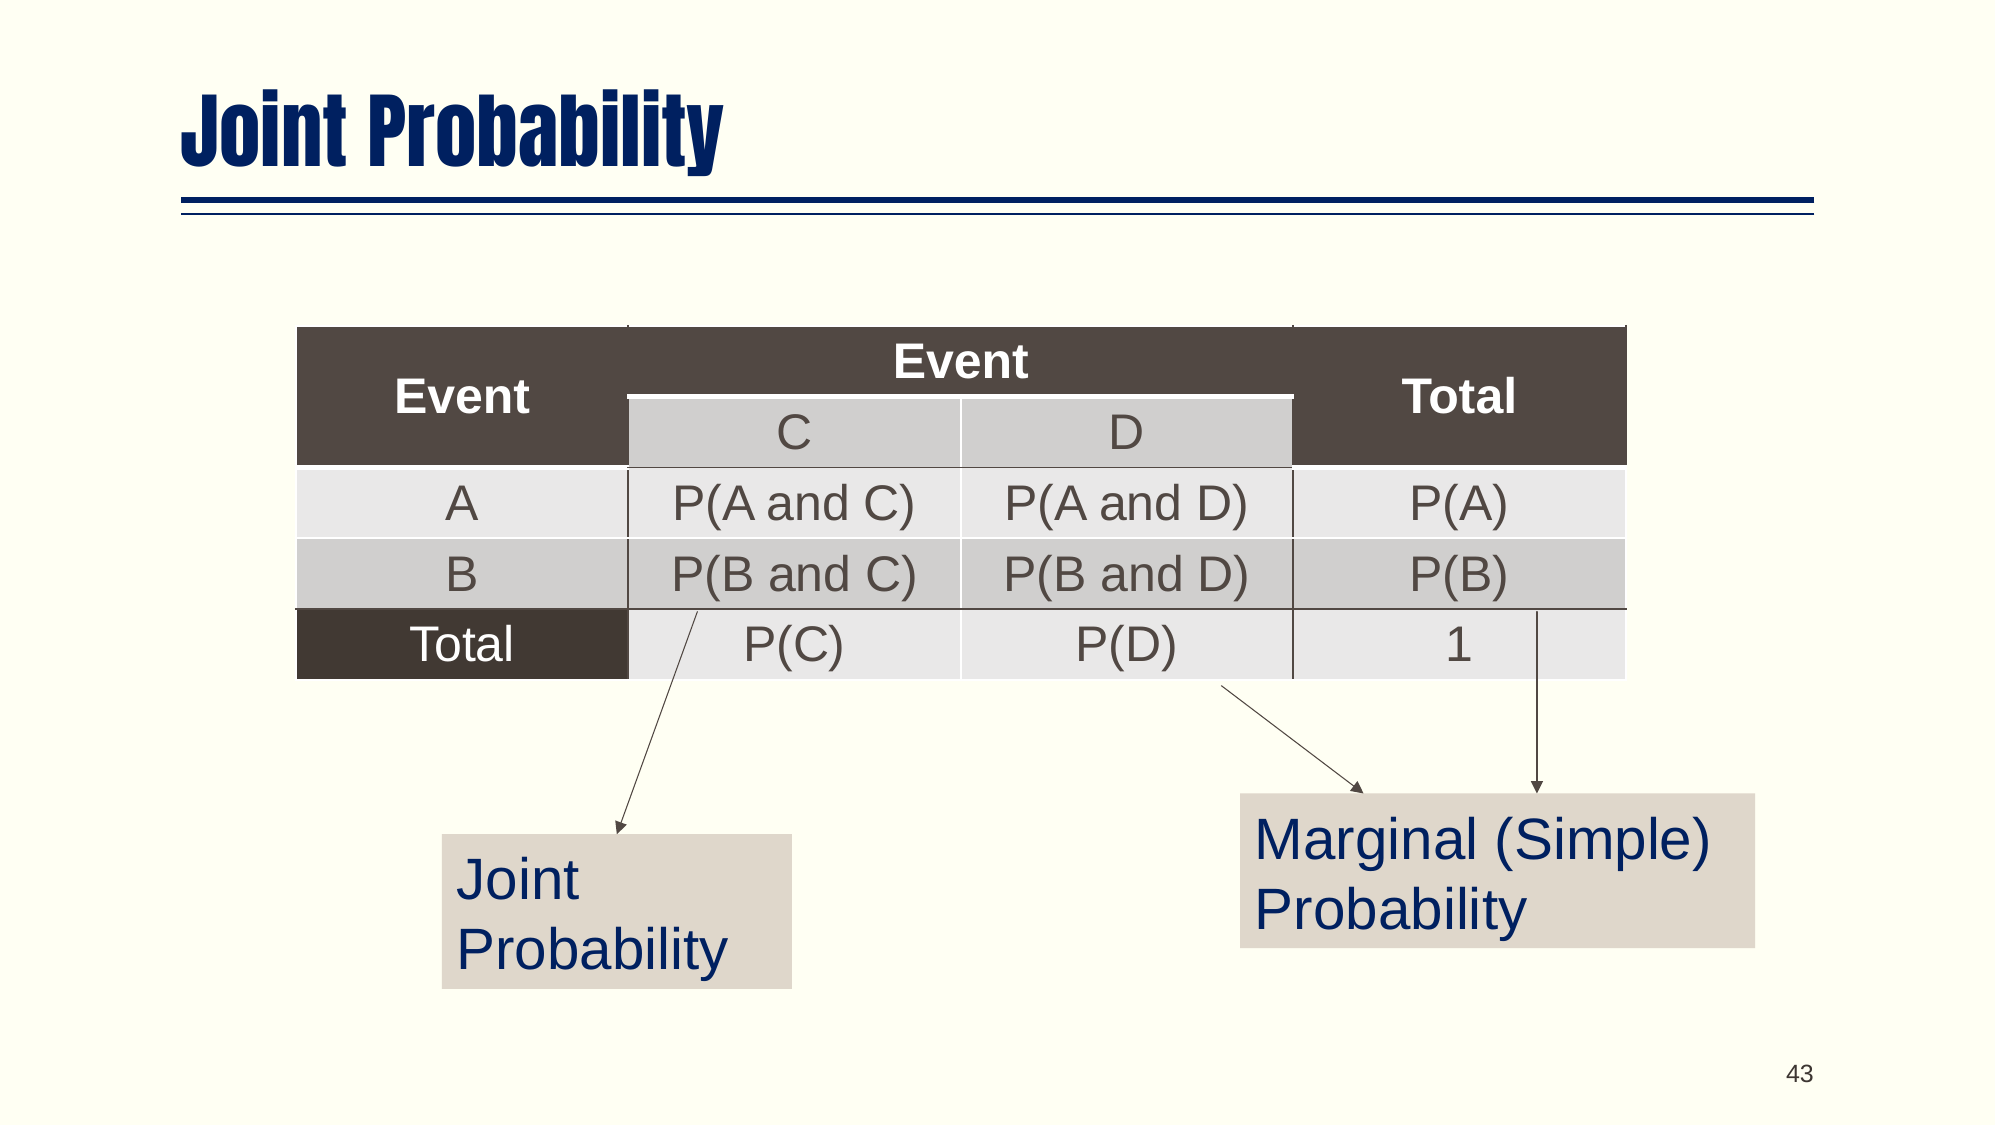

# Joint Probability
| Event | Event |  | Total |
| --- | --- | --- | --- |
|  | C | D |  |
| A | P(A and C) | P(A and D) | P(A) |
| B | P(B and C) | P(B and D) | P(B) |
| Total | P(C) | P(D) | 1 |
Marginal (Simple) Probability
Joint Probability
43